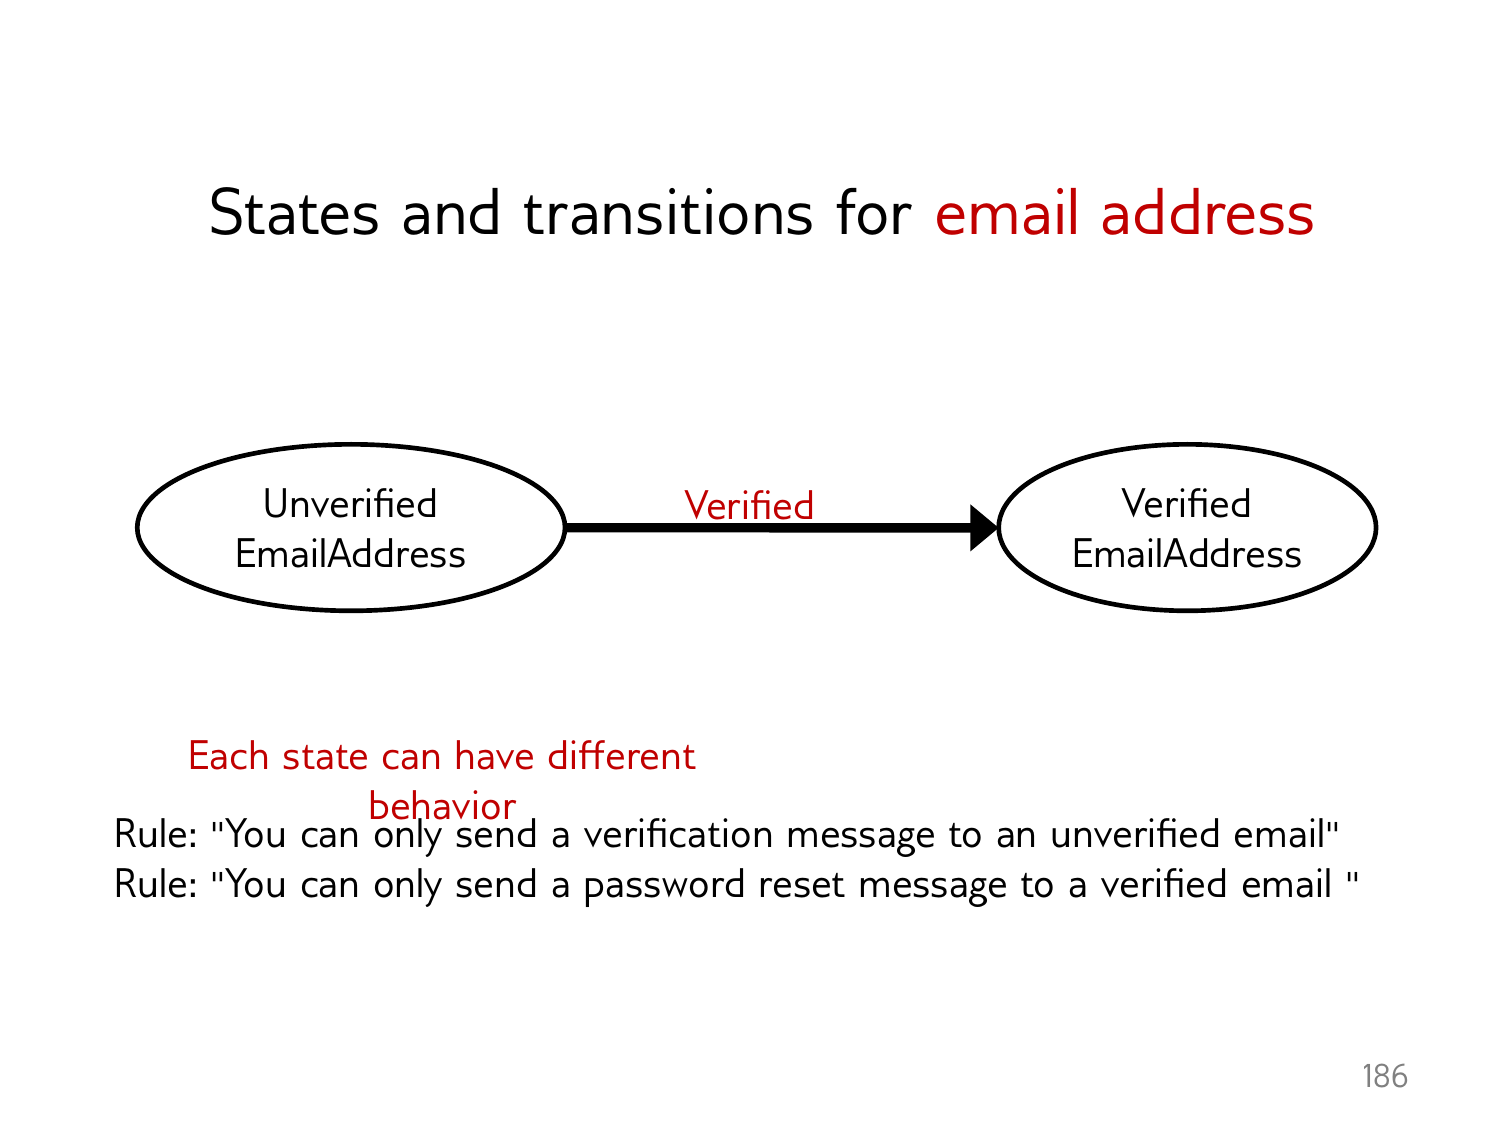

#
States and transitions for email address
Unverified EmailAddress
Verified
EmailAddress
Verified

Each state can have different behavior
Rule: "You can only send a verification message to an unverified email"
Rule: "You can only send a password reset message to a verified email "